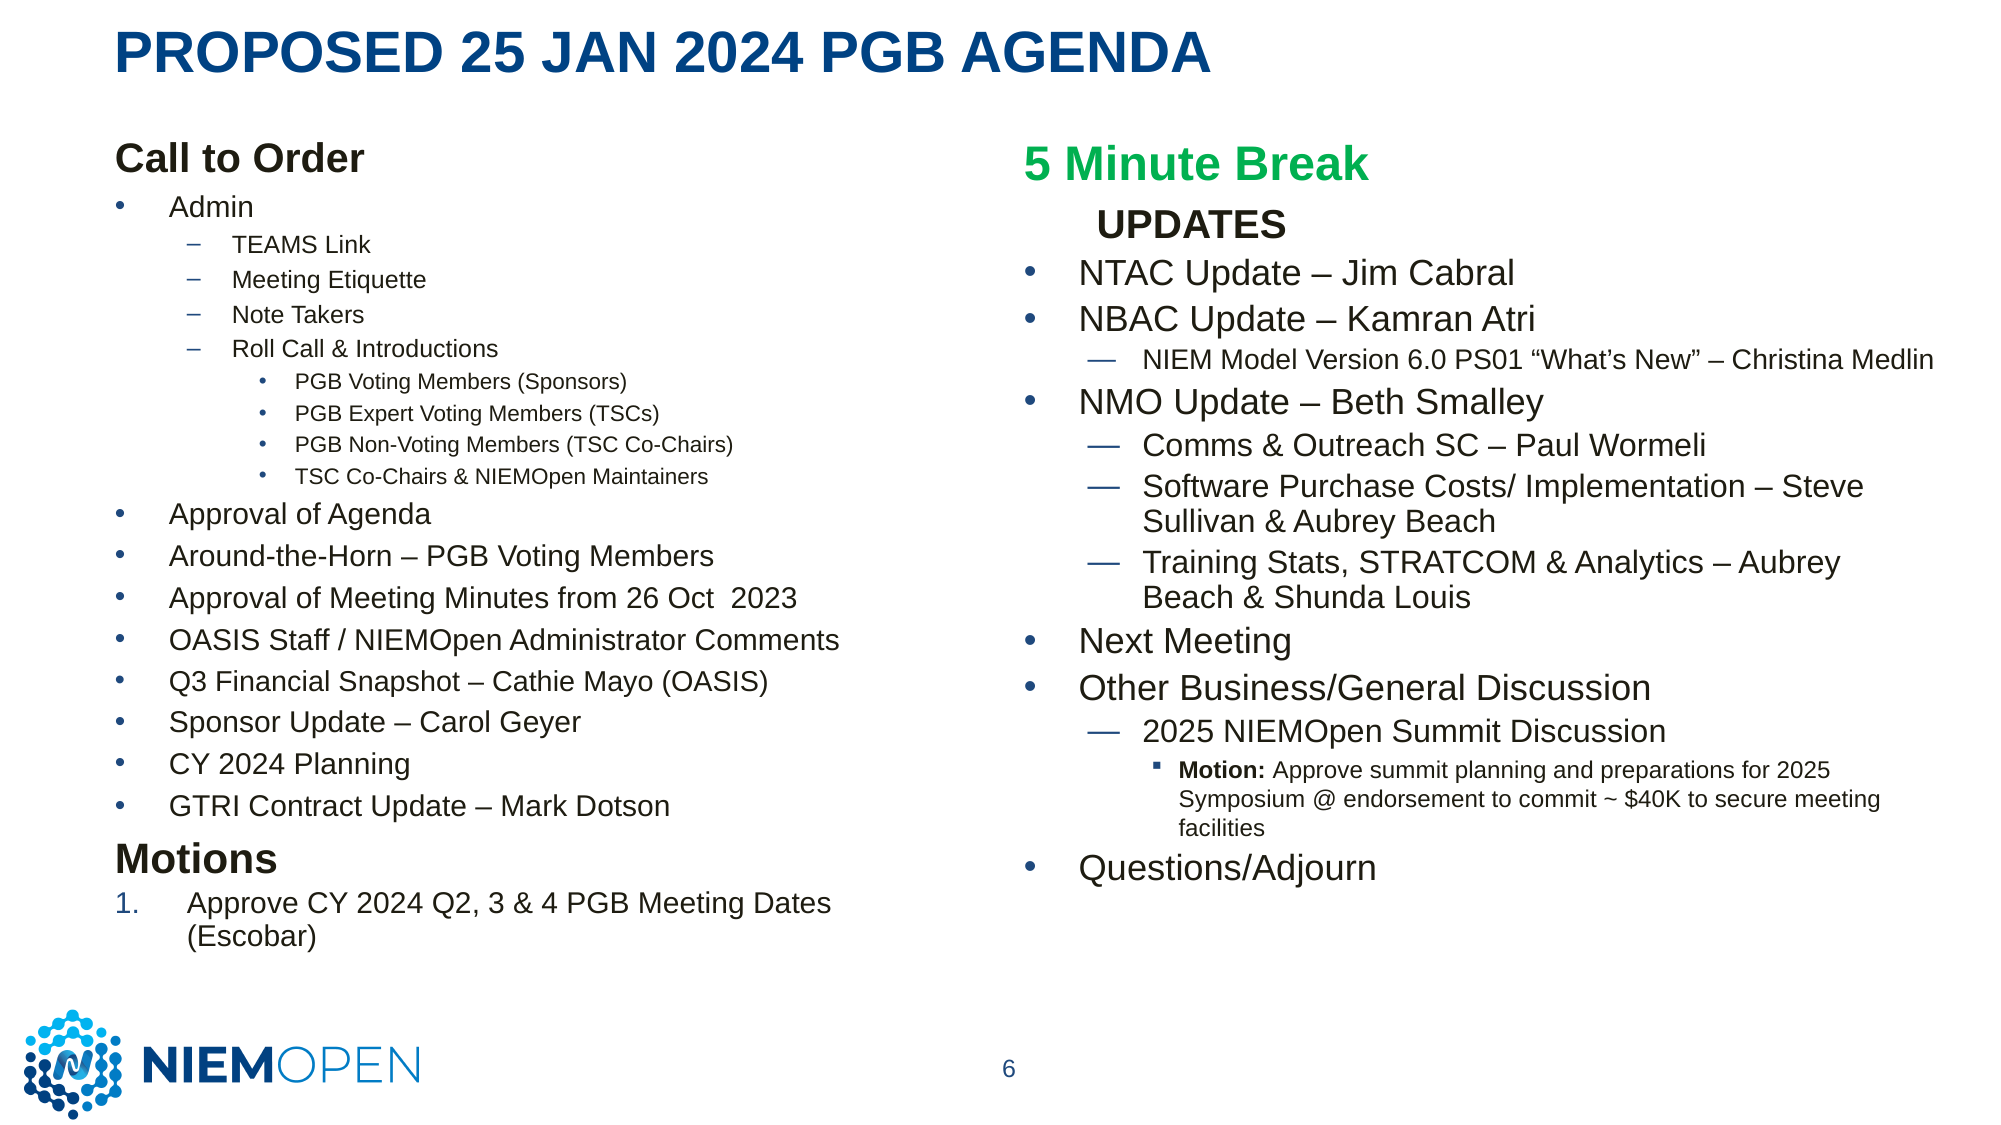

# Proposed 25 JAN 2024 PGB Agenda
Call to Order
Admin
TEAMS Link
Meeting Etiquette
Note Takers
Roll Call & Introductions
PGB Voting Members (Sponsors)
PGB Expert Voting Members (TSCs)
PGB Non-Voting Members (TSC Co-Chairs)
TSC Co-Chairs & NIEMOpen Maintainers
Approval of Agenda
Around-the-Horn – PGB Voting Members
Approval of Meeting Minutes from 26 Oct  2023
OASIS Staff / NIEMOpen Administrator Comments
Q3 Financial Snapshot – Cathie Mayo (OASIS)
Sponsor Update – Carol Geyer
CY 2024 Planning
GTRI Contract Update – Mark Dotson
Motions
Approve CY 2024 Q2, 3 & 4 PGB Meeting Dates (Escobar)

5 Minute Break
UPDATES
NTAC Update – Jim Cabral
NBAC Update – Kamran Atri
NIEM Model Version 6.0 PS01 “What’s New” – Christina Medlin
NMO Update – Beth Smalley
Comms & Outreach SC – Paul Wormeli
Software Purchase Costs/ Implementation – Steve Sullivan & Aubrey Beach
Training Stats, STRATCOM & Analytics – Aubrey Beach & Shunda Louis
Next Meeting
Other Business/General Discussion
2025 NIEMOpen Summit Discussion
Motion: Approve summit planning and preparations for 2025 Symposium @ endorsement to commit ~ $40K to secure meeting facilities
Questions/Adjourn
6